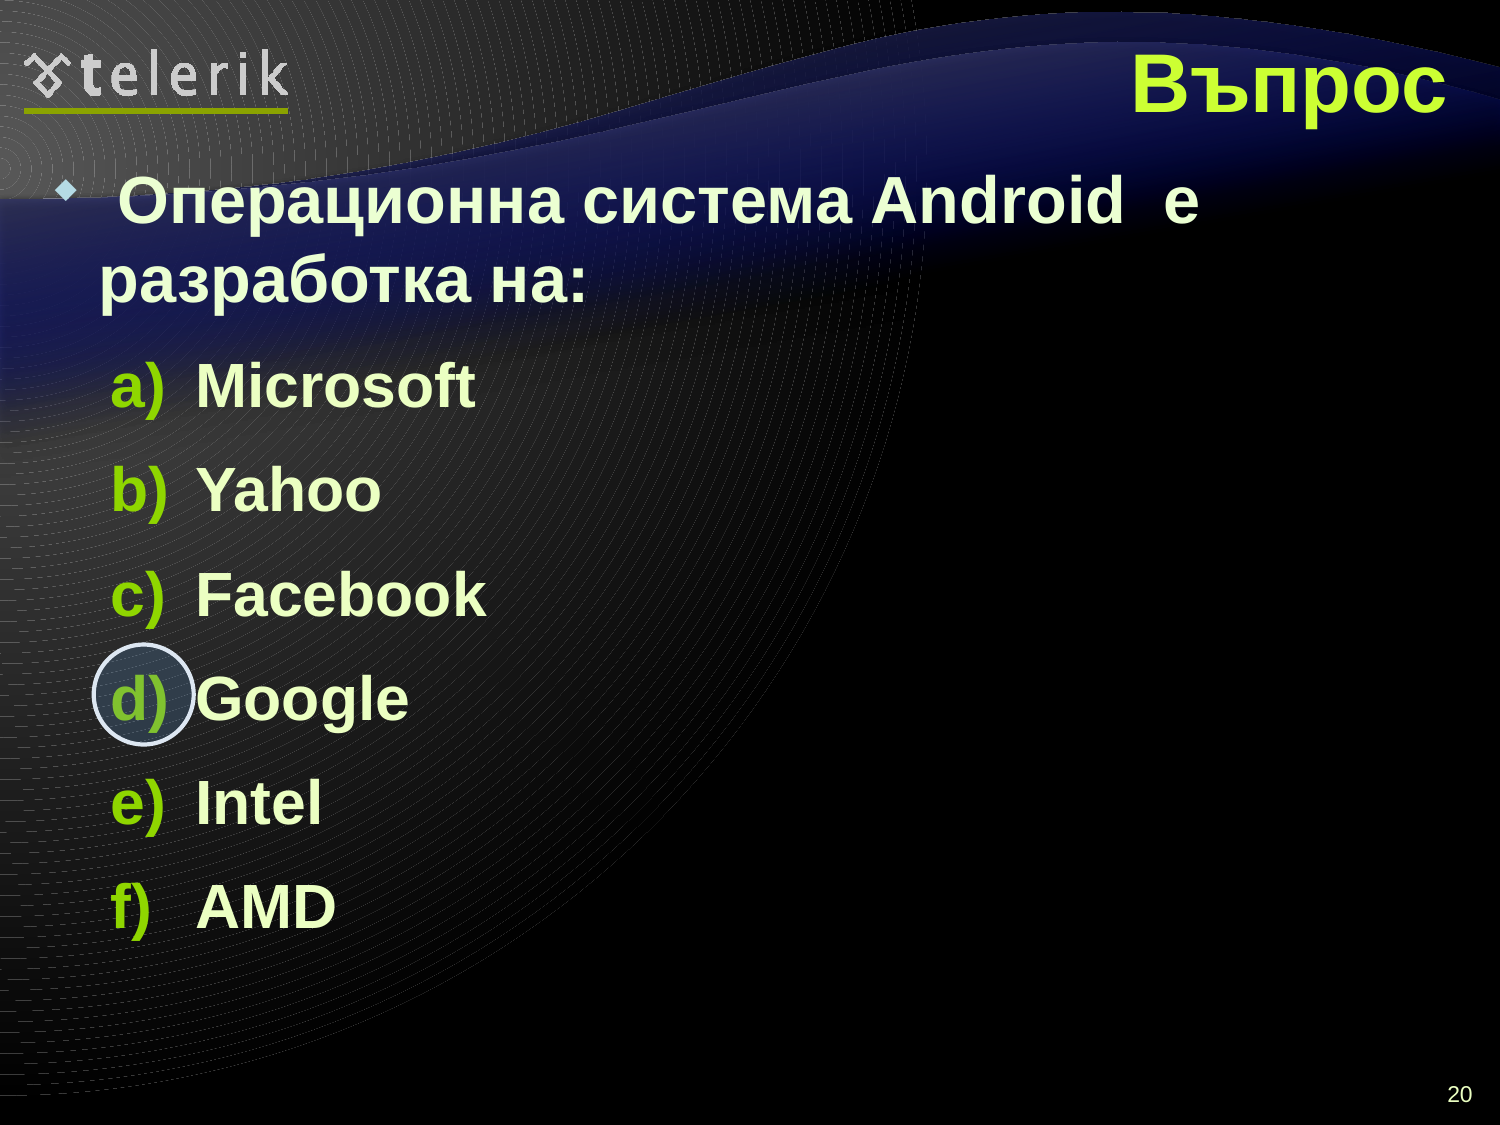

# Въпрос
 Операционна система Android  е разработка на:
Microsoft
Yahoo
Facebook
Google
Intel
AMD

20